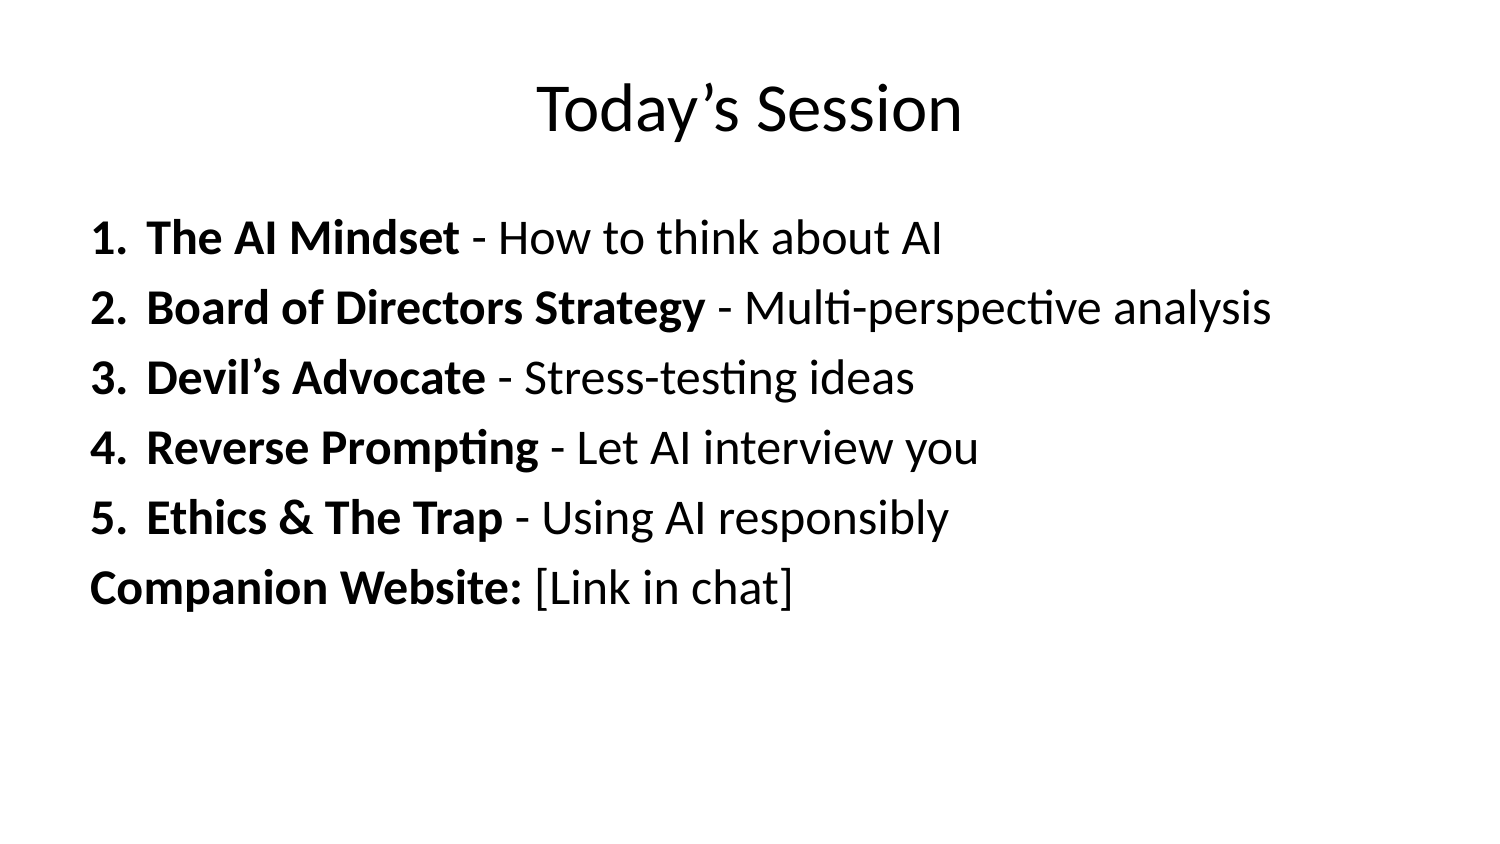

# Today’s Session
The AI Mindset - How to think about AI
Board of Directors Strategy - Multi-perspective analysis
Devil’s Advocate - Stress-testing ideas
Reverse Prompting - Let AI interview you
Ethics & The Trap - Using AI responsibly
Companion Website: [Link in chat]